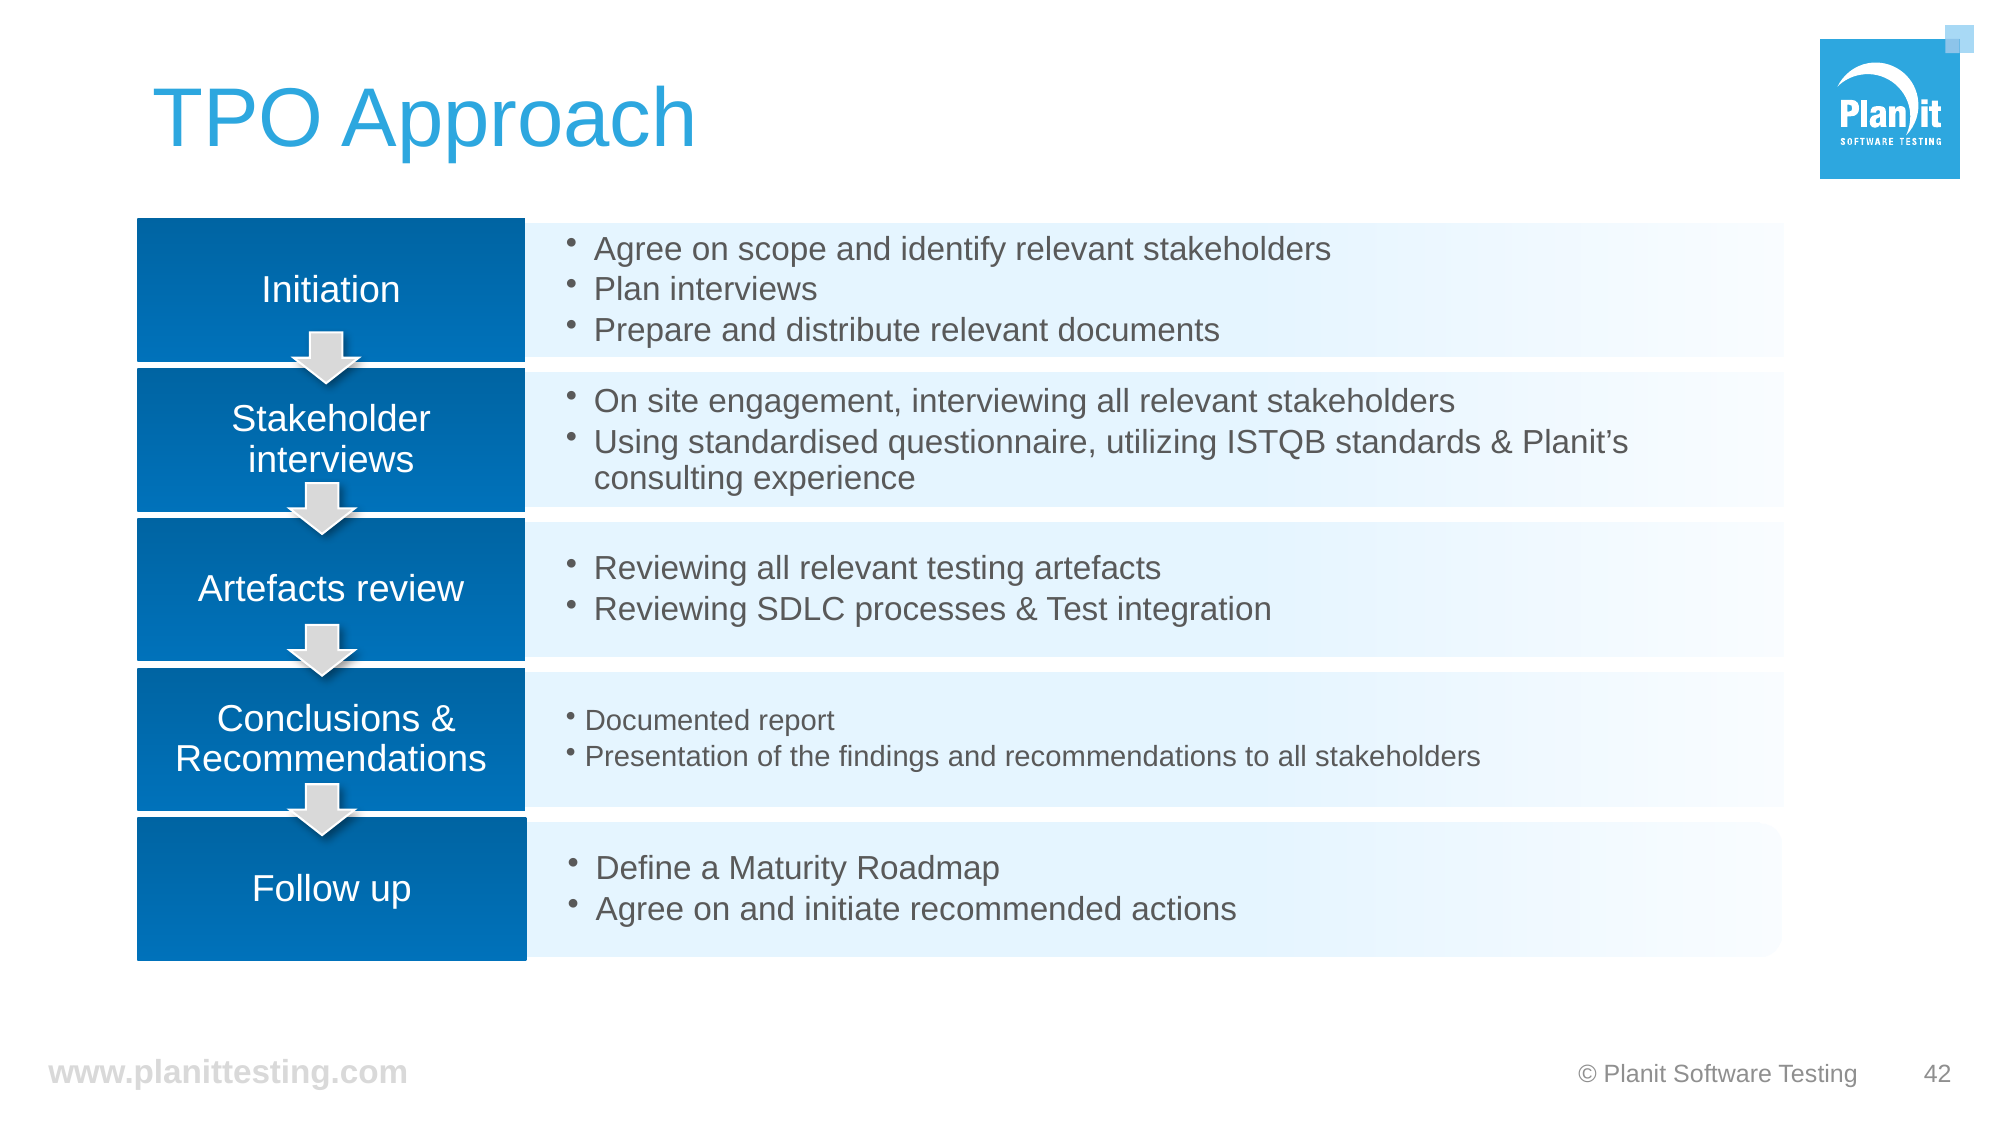

# TPO Approach
Agree on scope and identify relevant stakeholders
Plan interviews
Prepare and distribute relevant documents
Initiation
On site engagement, interviewing all relevant stakeholders
Using standardised questionnaire, utilizing ISTQB standards & Planit’s consulting experience
Stakeholder interviews
Reviewing all relevant testing artefacts
Reviewing SDLC processes & Test integration
Artefacts review
Documented report
Presentation of the findings and recommendations to all stakeholders
 Conclusions & Recommendations
Define a Maturity Roadmap
Agree on and initiate recommended actions
Follow up

© Planit Software Testing
42